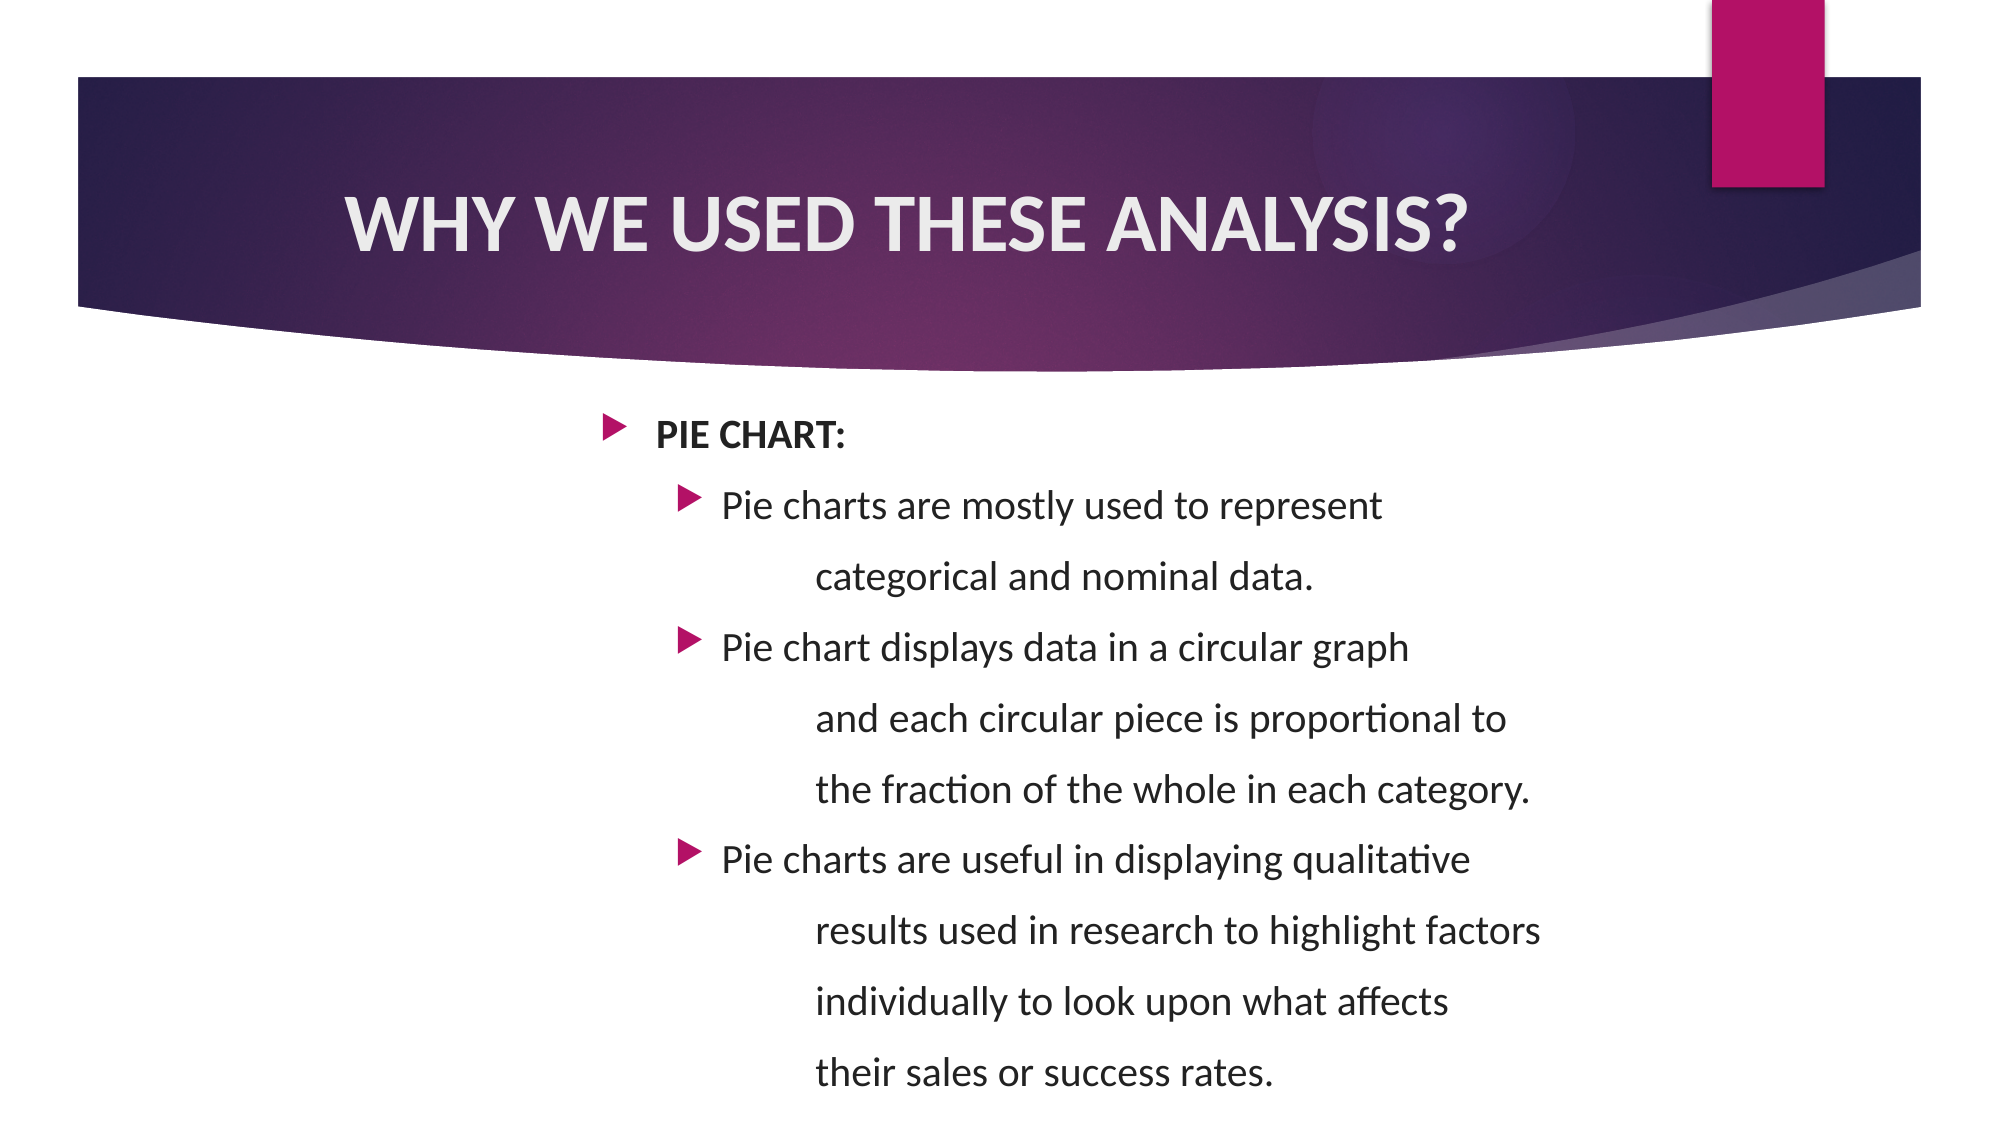

# WHY WE USED THESE ANALYSIS?
PIE CHART:
Pie charts are mostly used to represent
	categorical and nominal data.
Pie chart displays data in a circular graph
	and each circular piece is proportional to
	the fraction of the whole in each category.
Pie charts are useful in displaying qualitative
	results used in research to highlight factors
	individually to look upon what affects
	their sales or success rates.